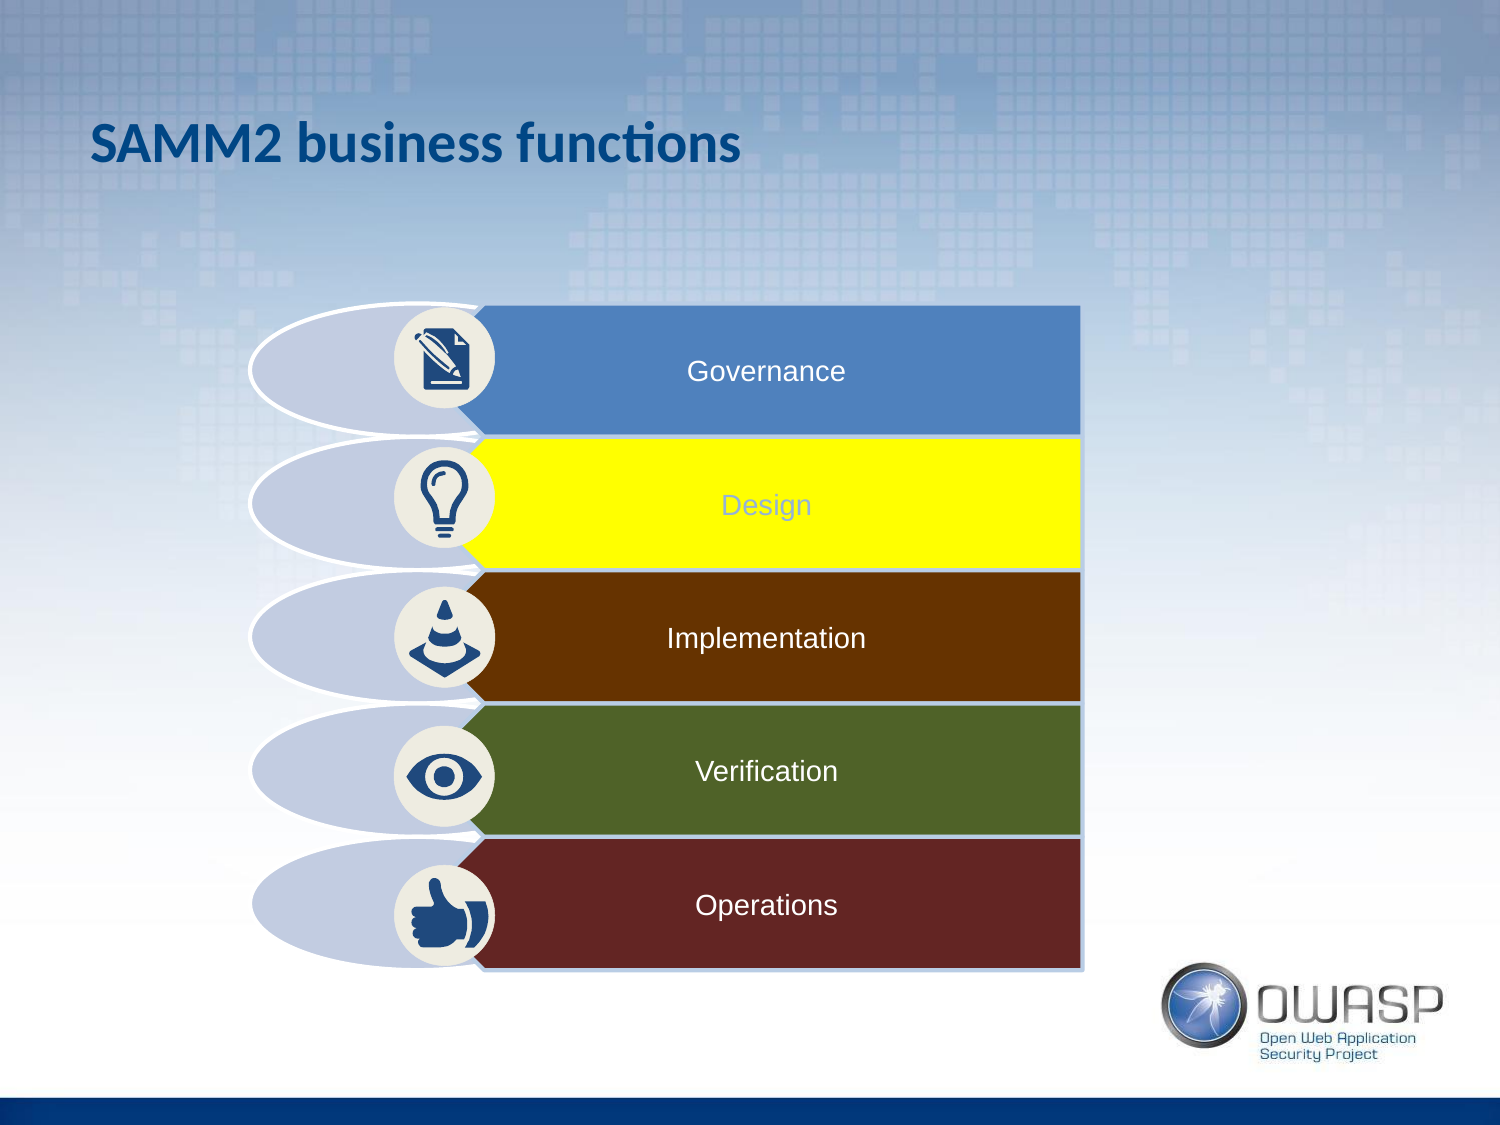

# SAMM2 business functions
Governance
Design
Implementation
Verification
Operations